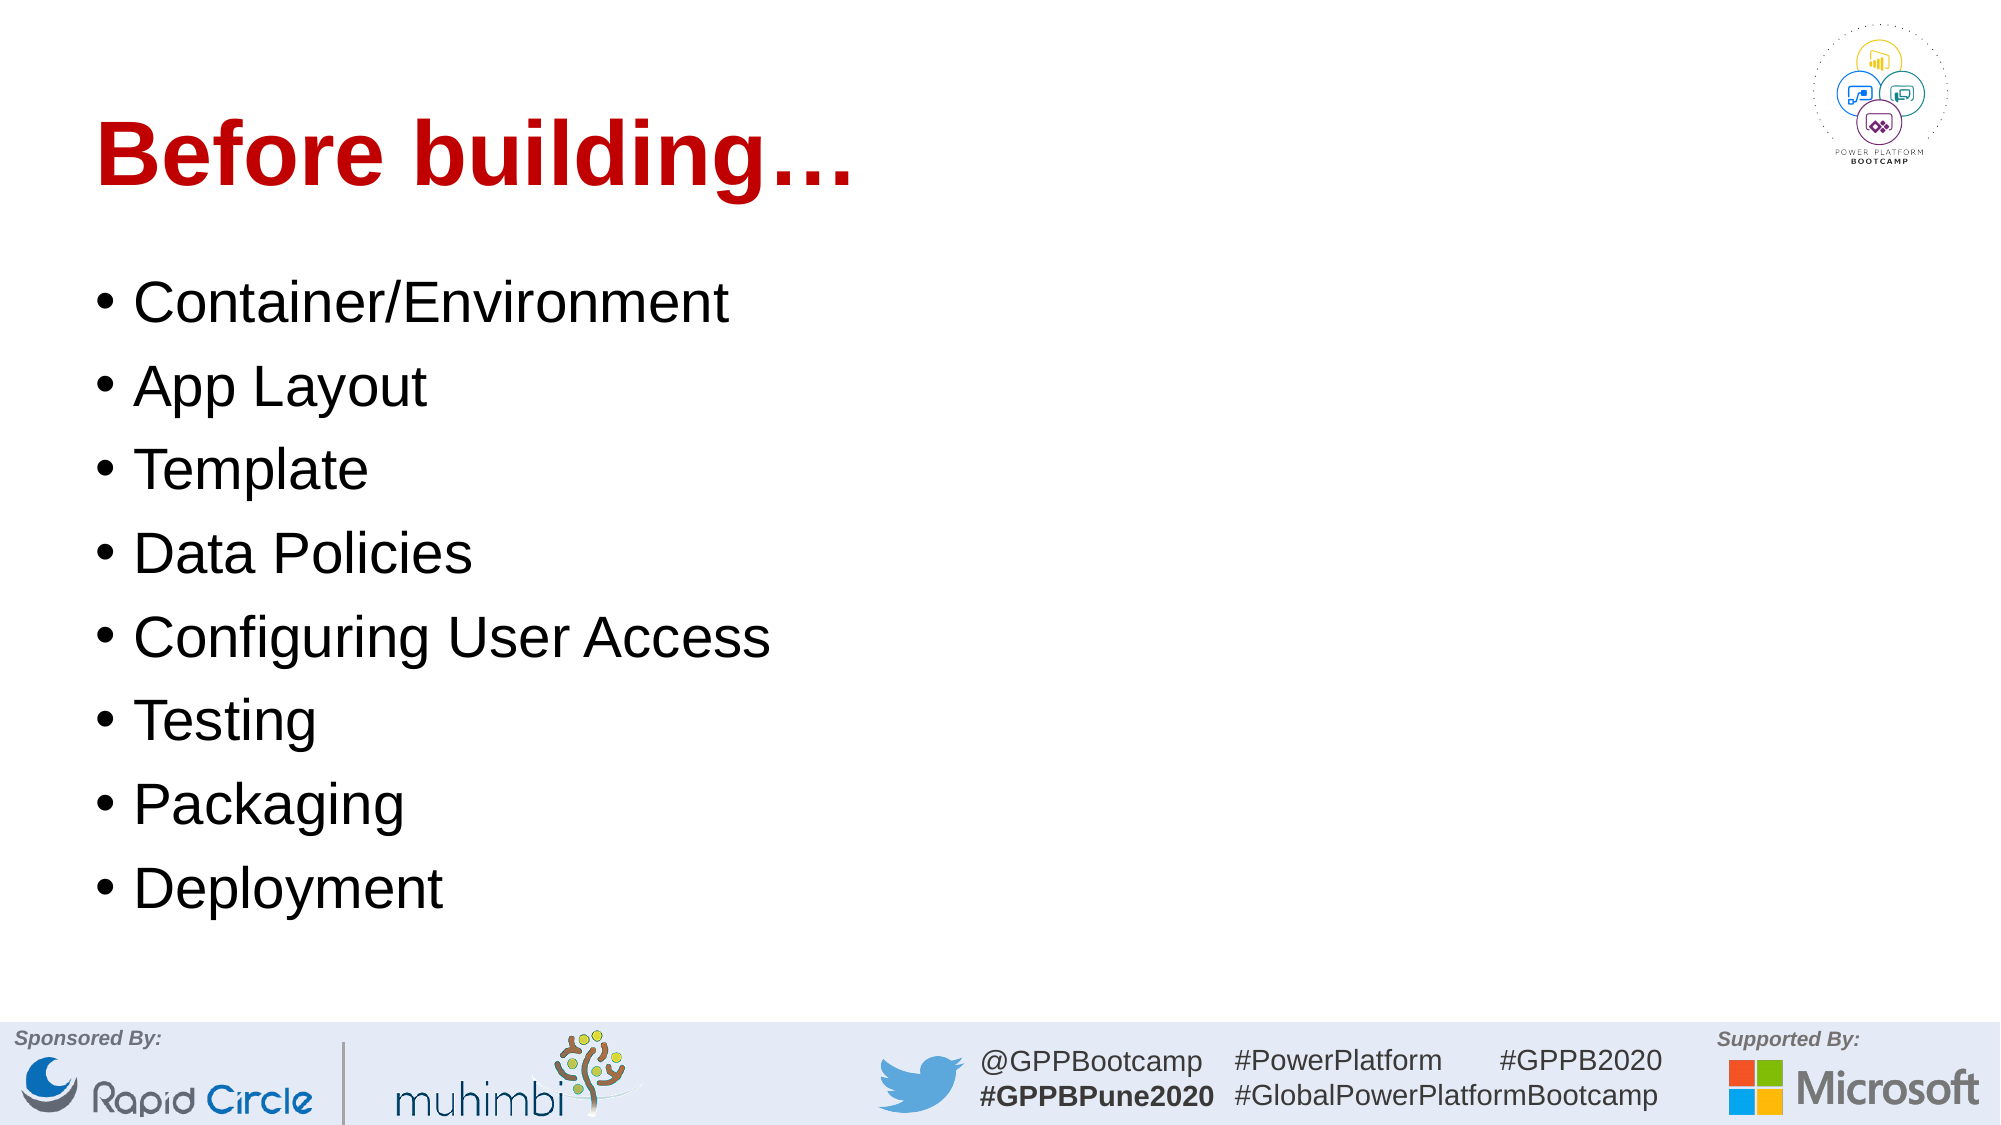

# Before building…
Container/Environment
App Layout
Template
Data Policies
Configuring User Access
Testing
Packaging
Deployment